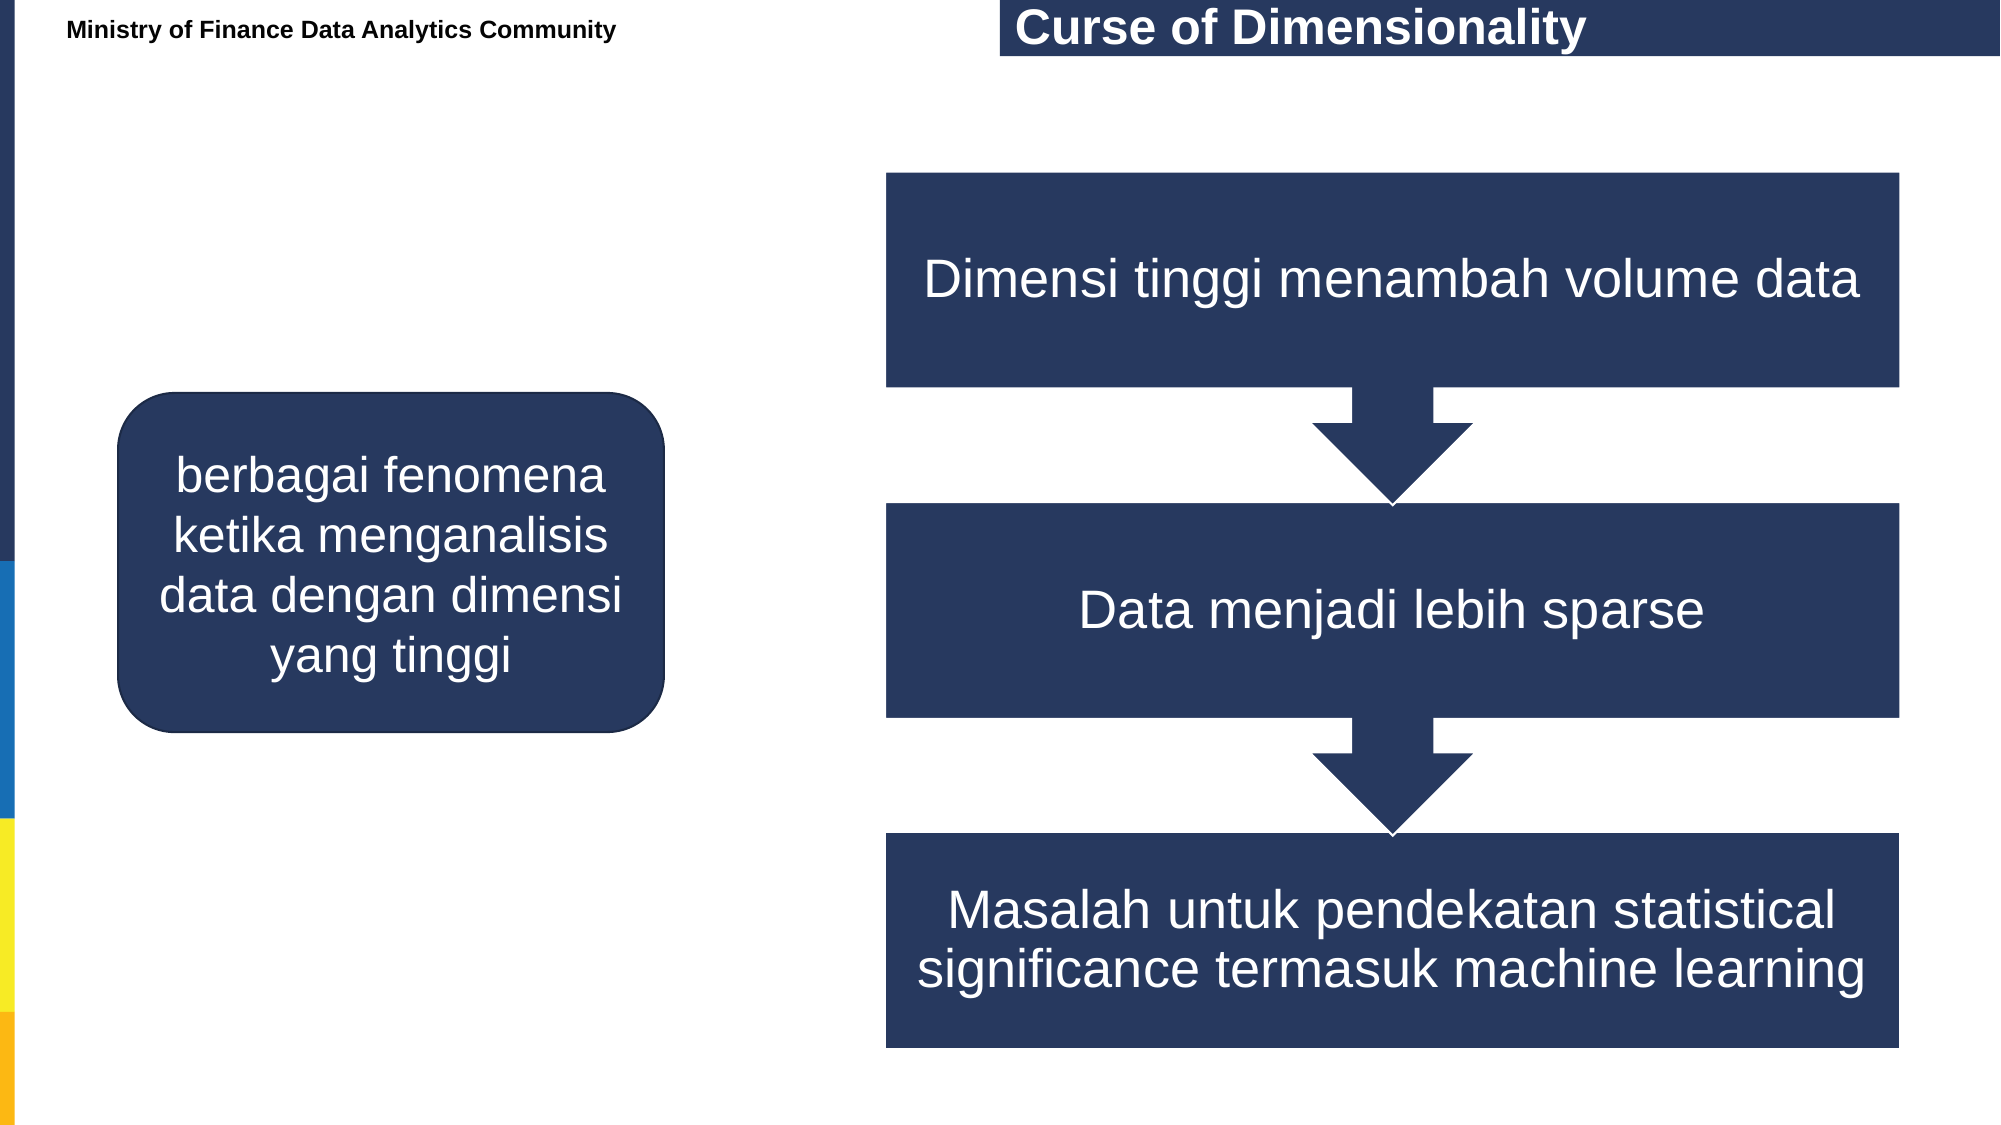

# Curse of Dimensionality
Ministry of Finance Data Analytics Community
Masalah untuk pendekatan statistical significance termasuk machine learning
Data menjadi lebih sparse
Dimensi tinggi menambah volume data
berbagai fenomena ketika menganalisis data dengan dimensi yang tinggi